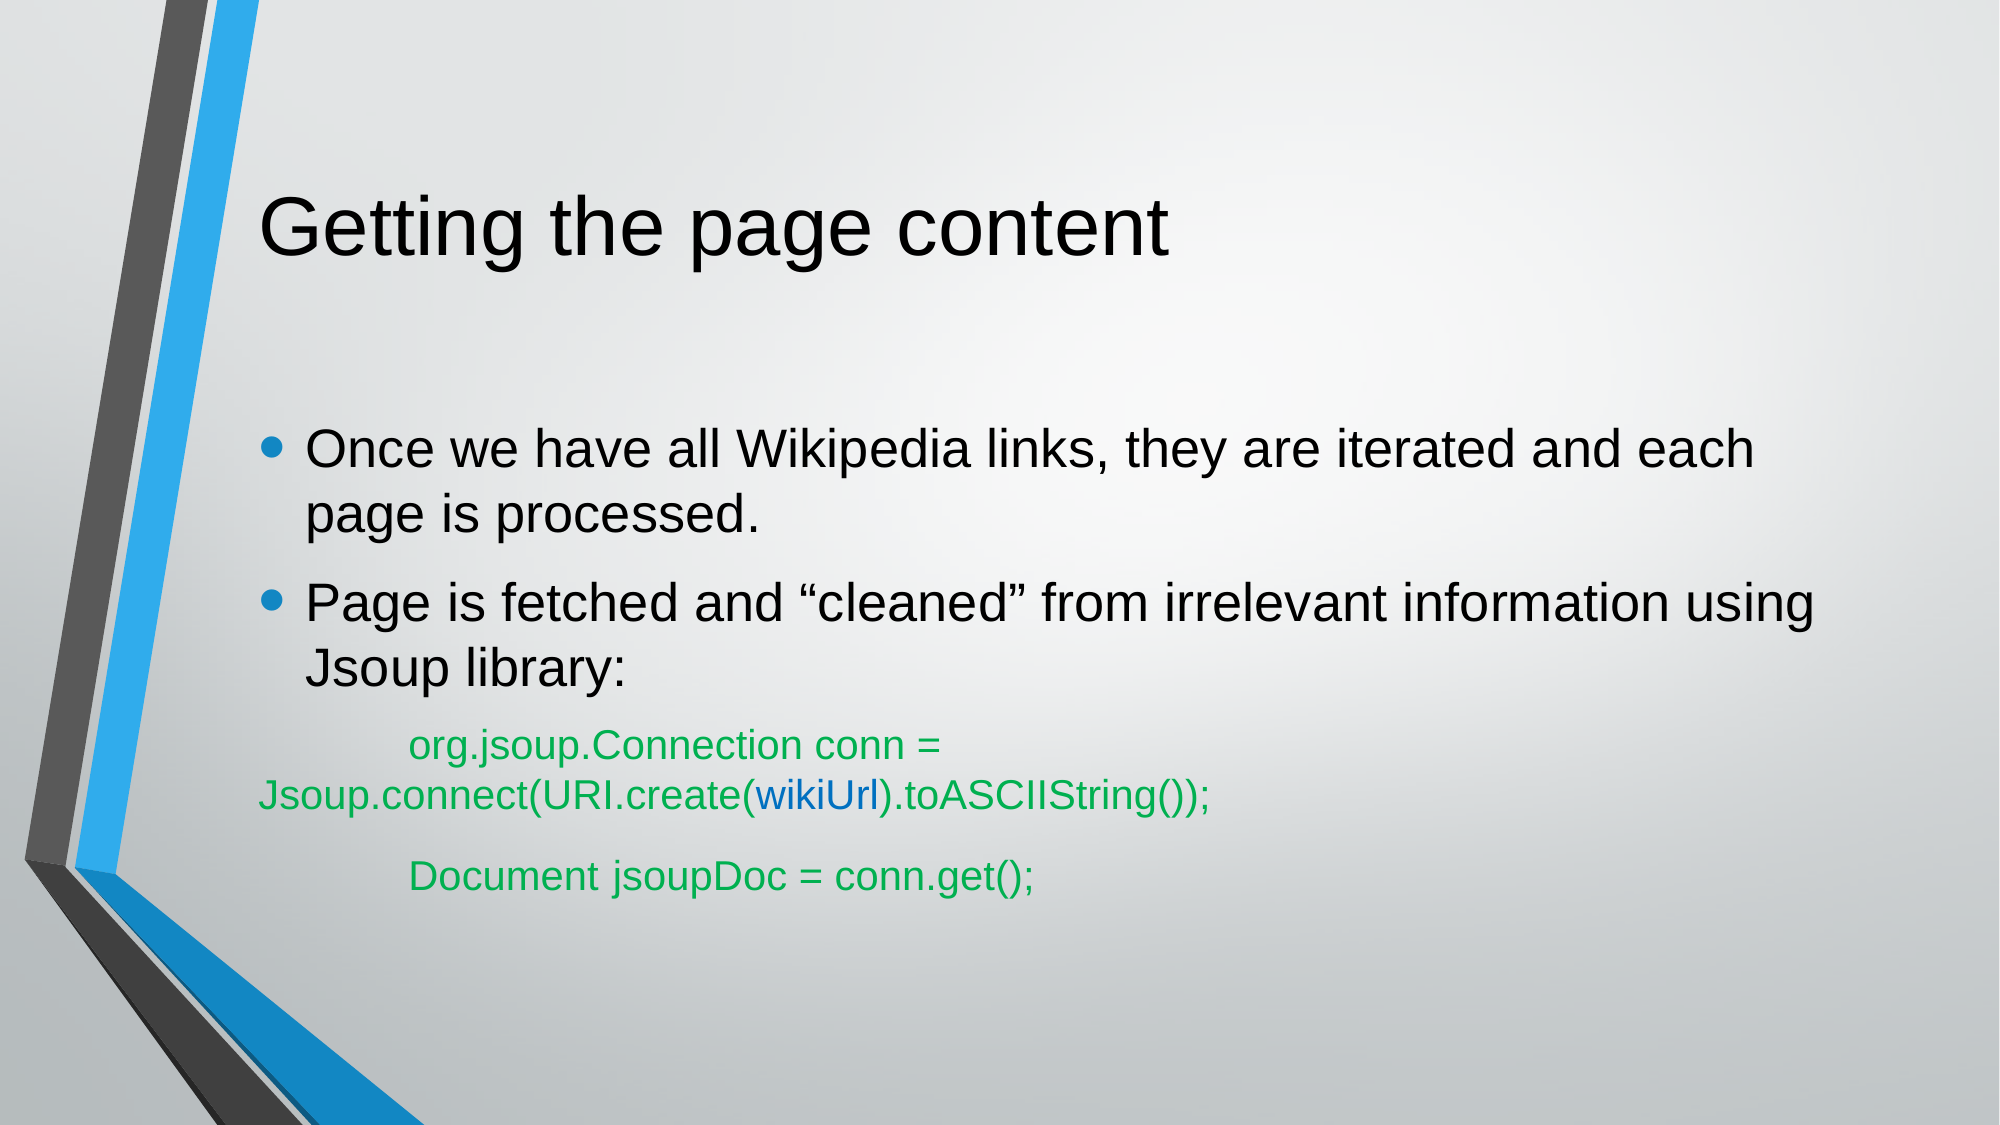

# Getting the page content
Once we have all Wikipedia links, they are iterated and each page is processed.
Page is fetched and “cleaned” from irrelevant information using Jsoup library:
	org.jsoup.Connection conn = Jsoup.connect(URI.create(wikiUrl).toASCIIString());
	Document jsoupDoc = conn.get();